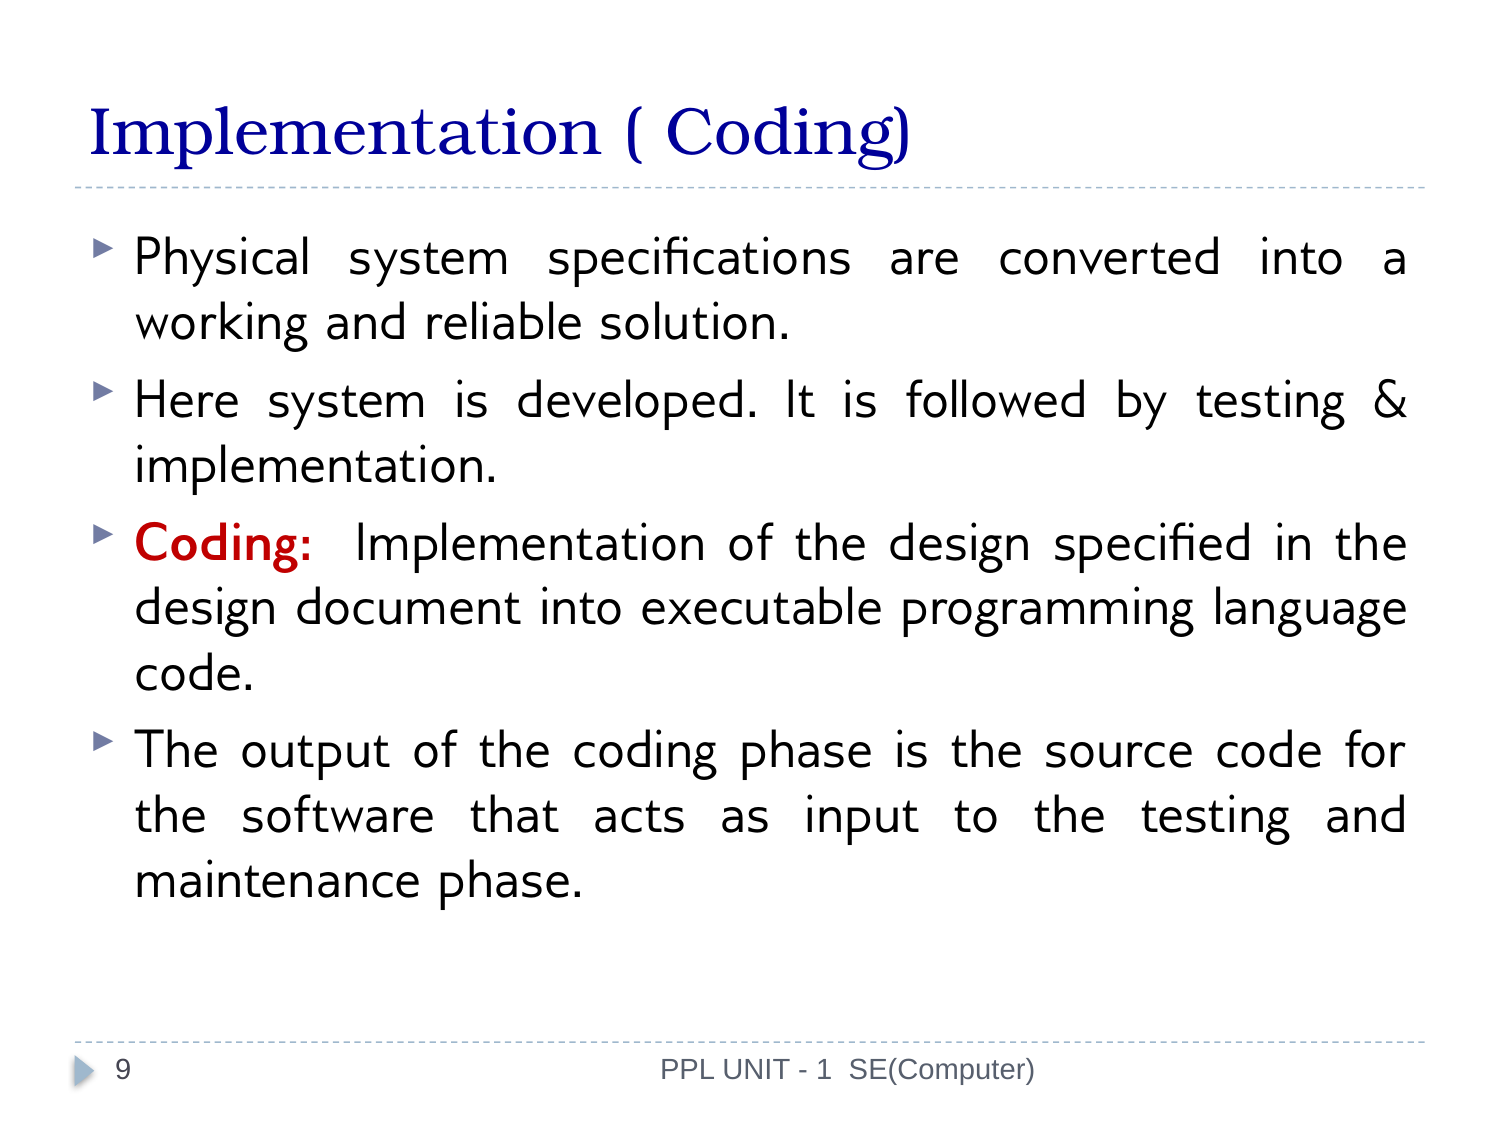

# Implementation ( Coding)
Physical system specifications are converted into a working and reliable solution.
Here system is developed. It is followed by testing & implementation.
Coding:  Implementation of the design specified in the design document into executable programming language code.
The output of the coding phase is the source code for the software that acts as input to the testing and maintenance phase.

9
PPL UNIT - 1  SE(Computer)